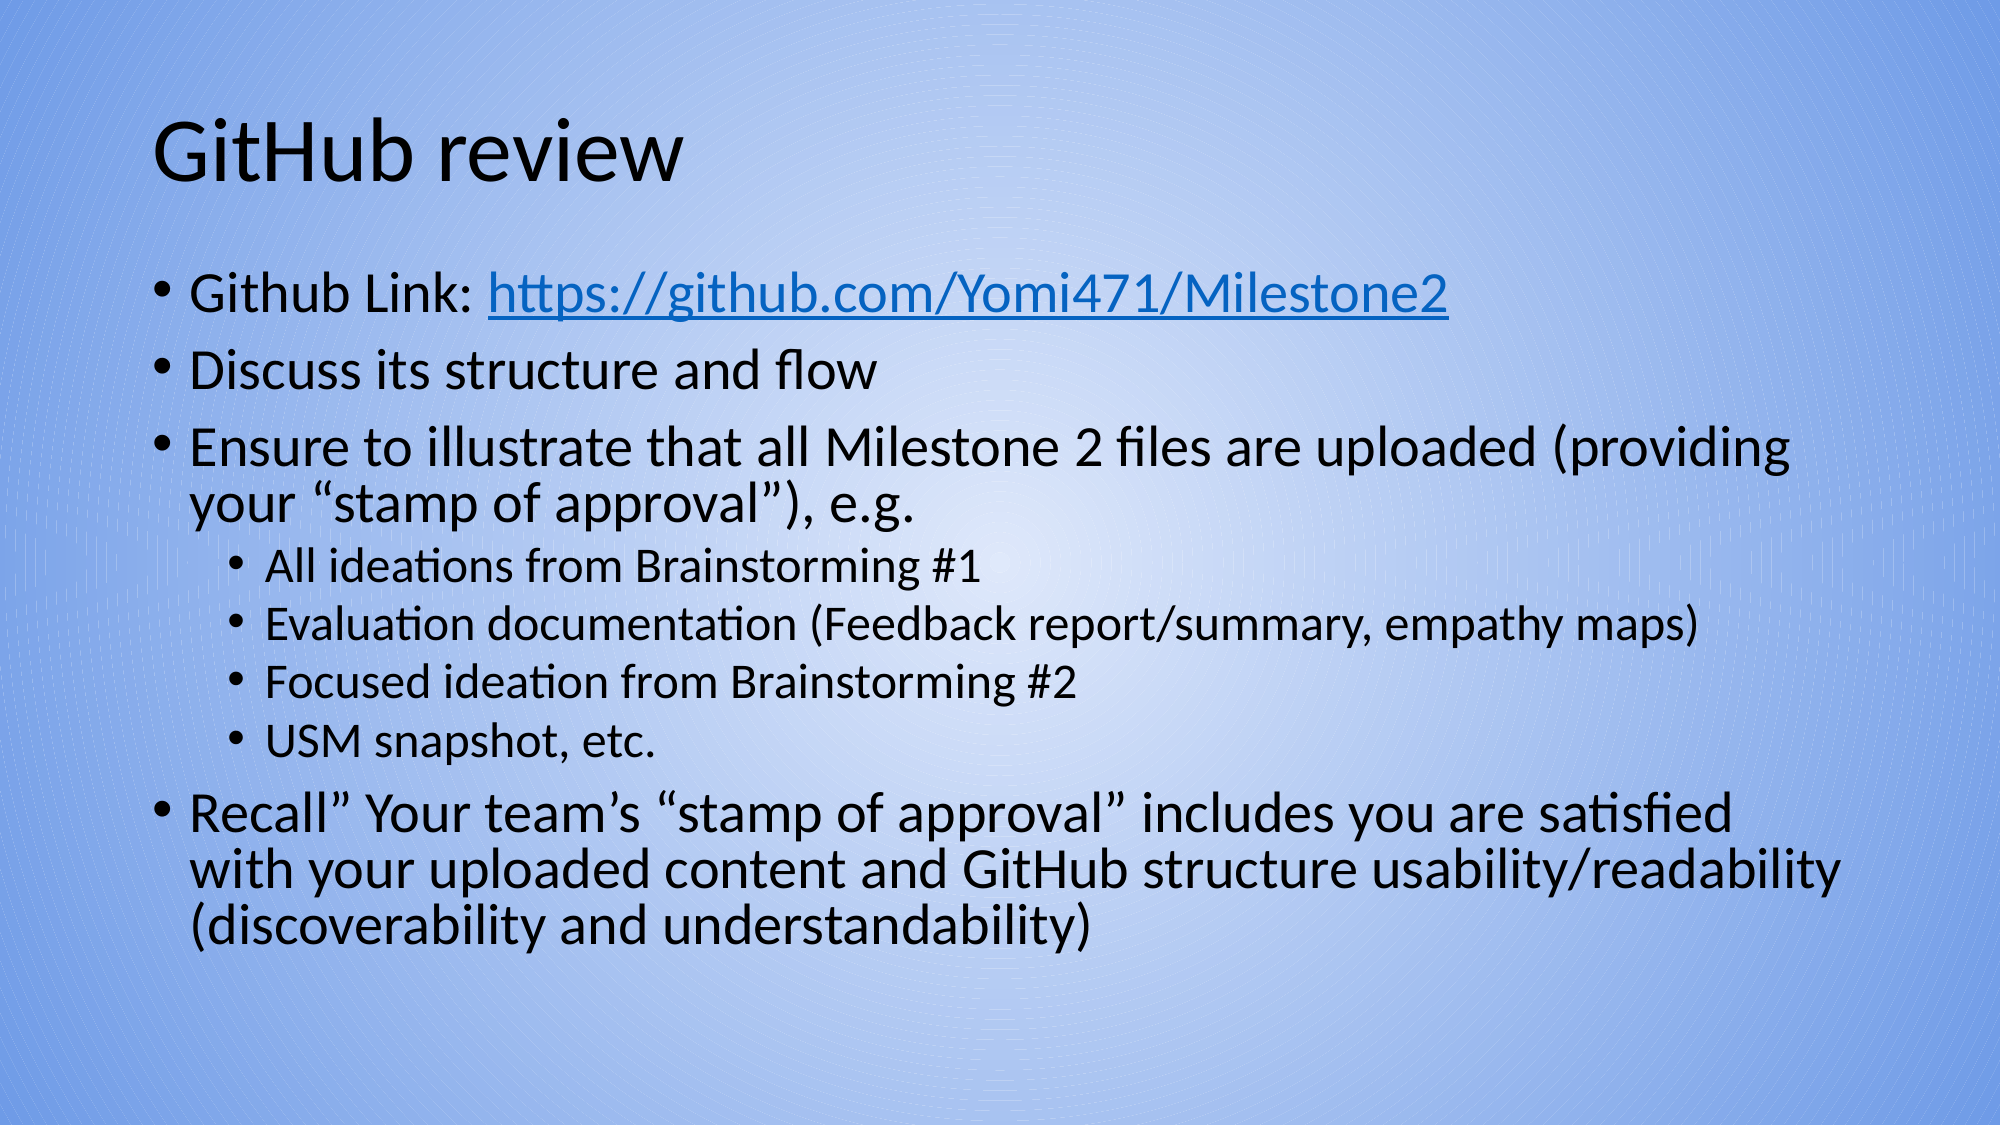

# GitHub review
Github Link: https://github.com/Yomi471/Milestone2
Discuss its structure and flow
Ensure to illustrate that all Milestone 2 files are uploaded (providing your “stamp of approval”), e.g.
All ideations from Brainstorming #1
Evaluation documentation (Feedback report/summary, empathy maps)
Focused ideation from Brainstorming #2
USM snapshot, etc.
Recall” Your team’s “stamp of approval” includes you are satisfied with your uploaded content and GitHub structure usability/readability (discoverability and understandability)